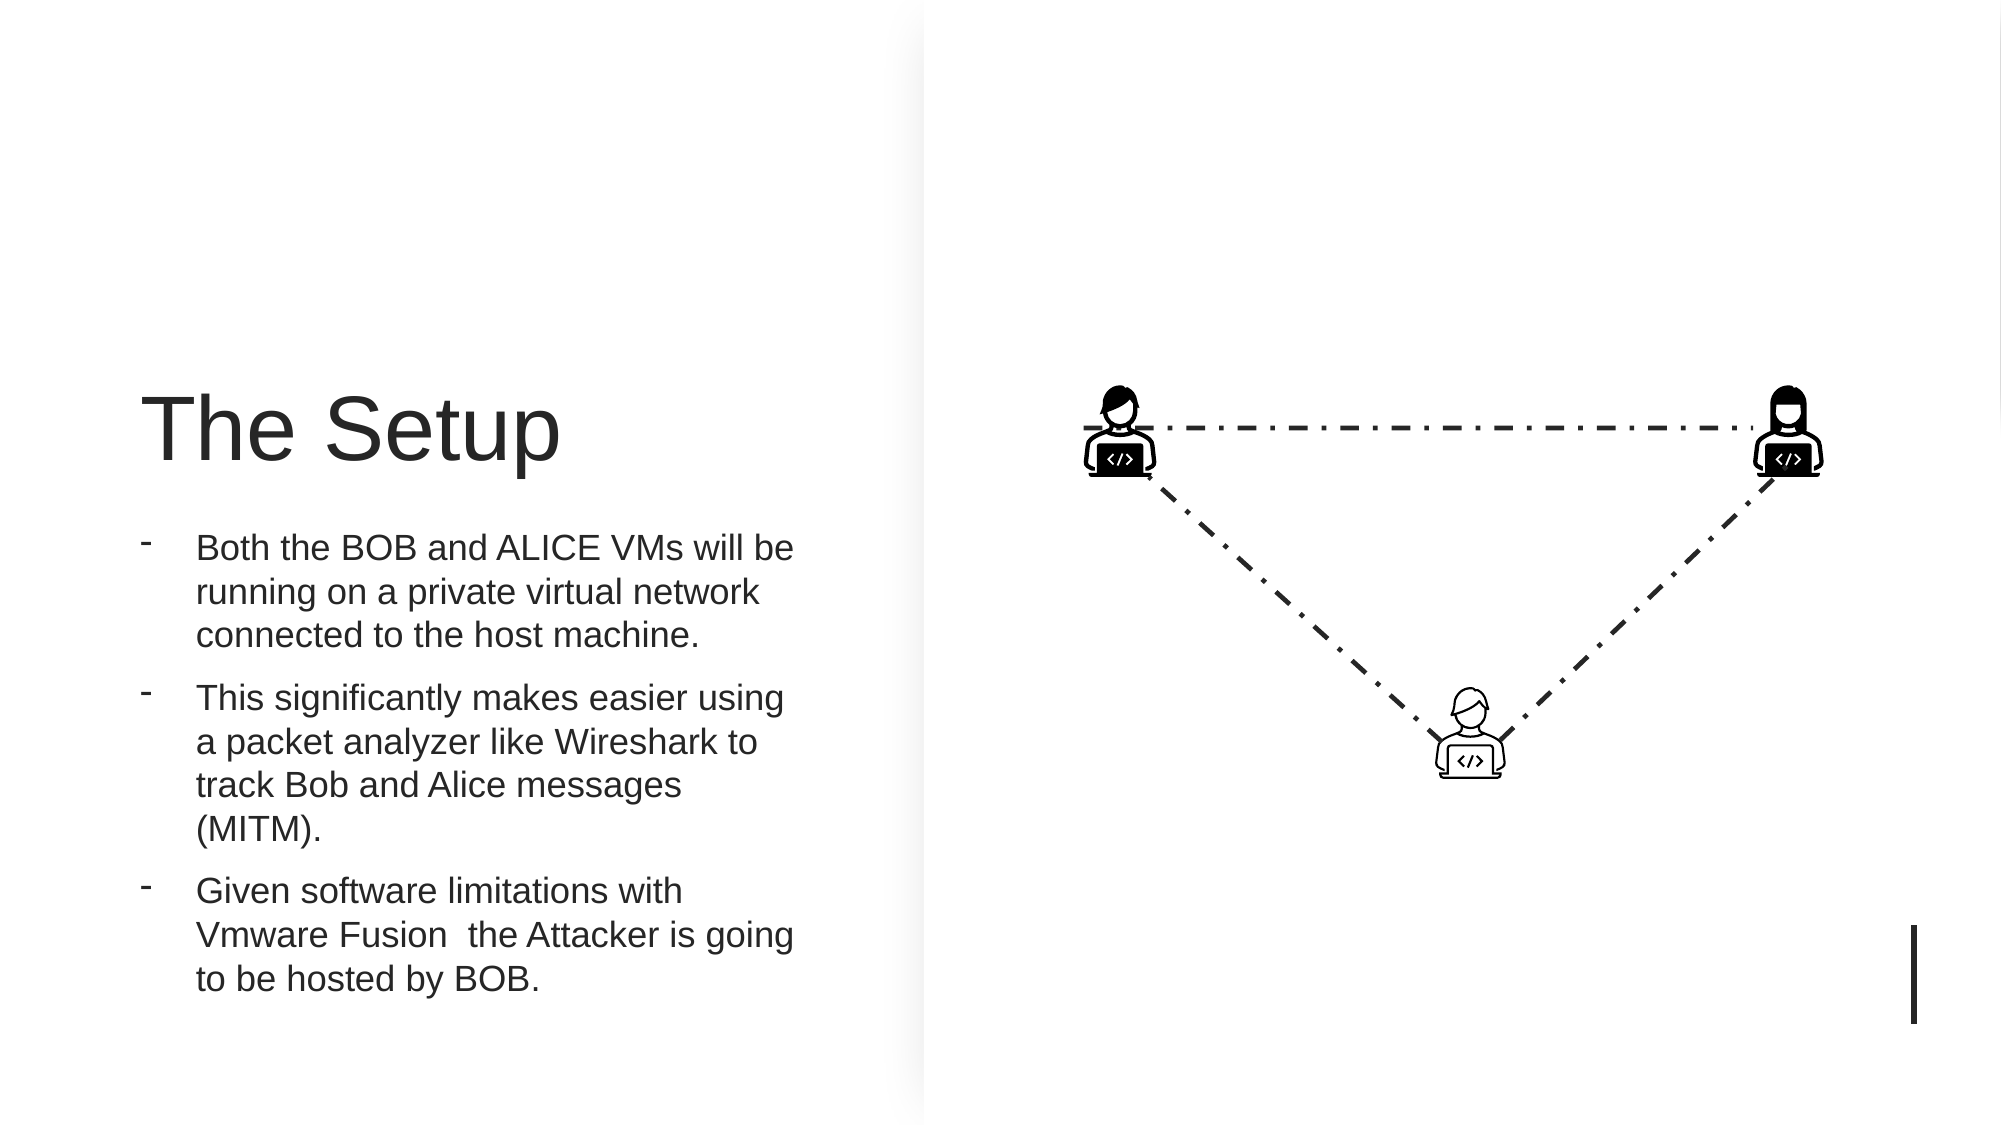

# The Setup

Both the BOB and ALICE VMs will be running on a private virtual network connected to the host machine.
This significantly makes easier using a packet analyzer like Wireshark to track Bob and Alice messages  (MITM).
Given software limitations with Vmware Fusion  the Attacker is going to be hosted by BOB.